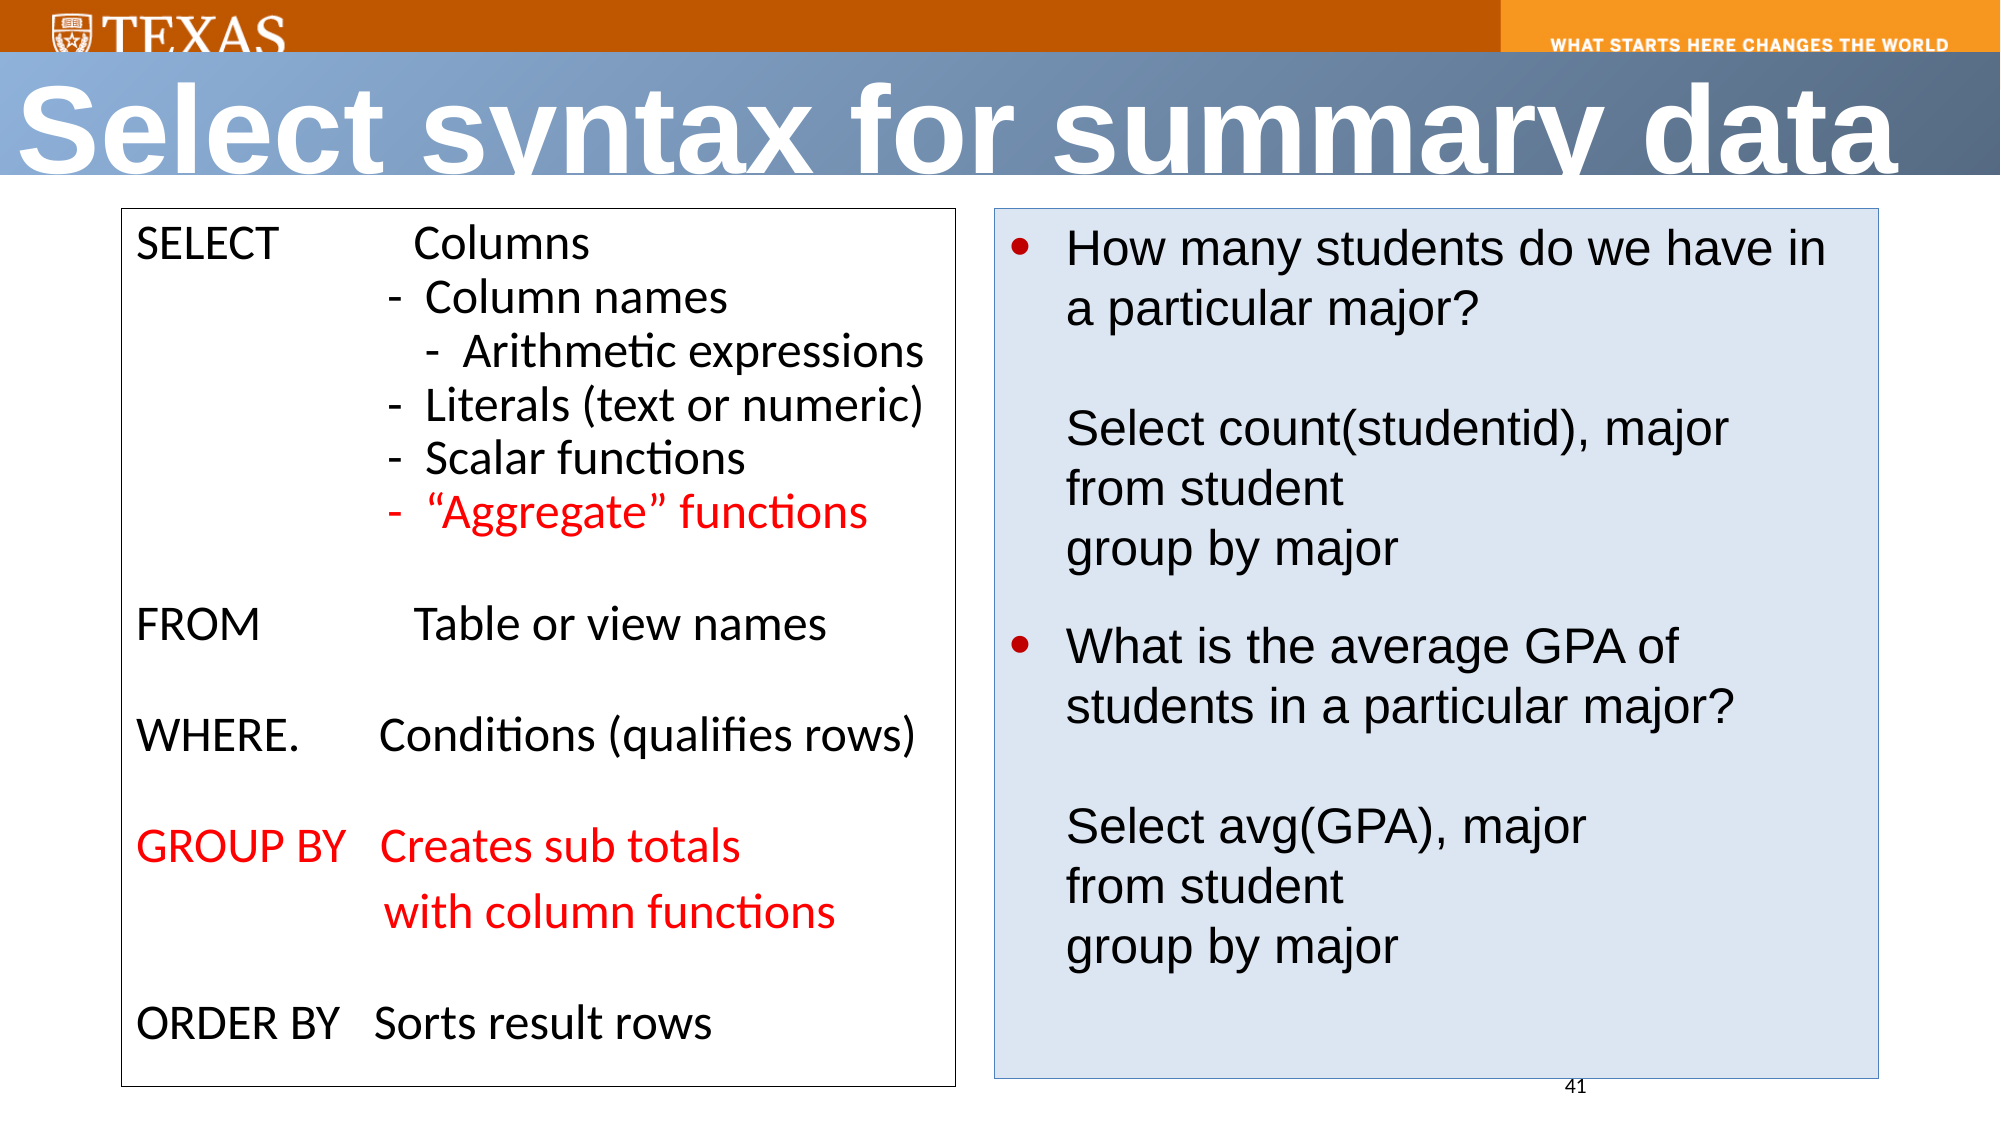

Select syntax for summary data

How many students do we have in a particular major?
Select count(studentid), major
from student
group by major
What is the average GPA of students in a particular major?
Select avg(GPA), major
from student
group by major

SELECT	        Columns
                   -  Column names
	         -  Arithmetic expressions
                   -  Literals (text or numeric)
                   -  Scalar functions
                   -  “Aggregate” functions
FROM	        Table or view names
WHERE.       Conditions (qualifies rows)
GROUP BY   Creates sub totals
                      with column functions
ORDER BY   Sorts result rows
41